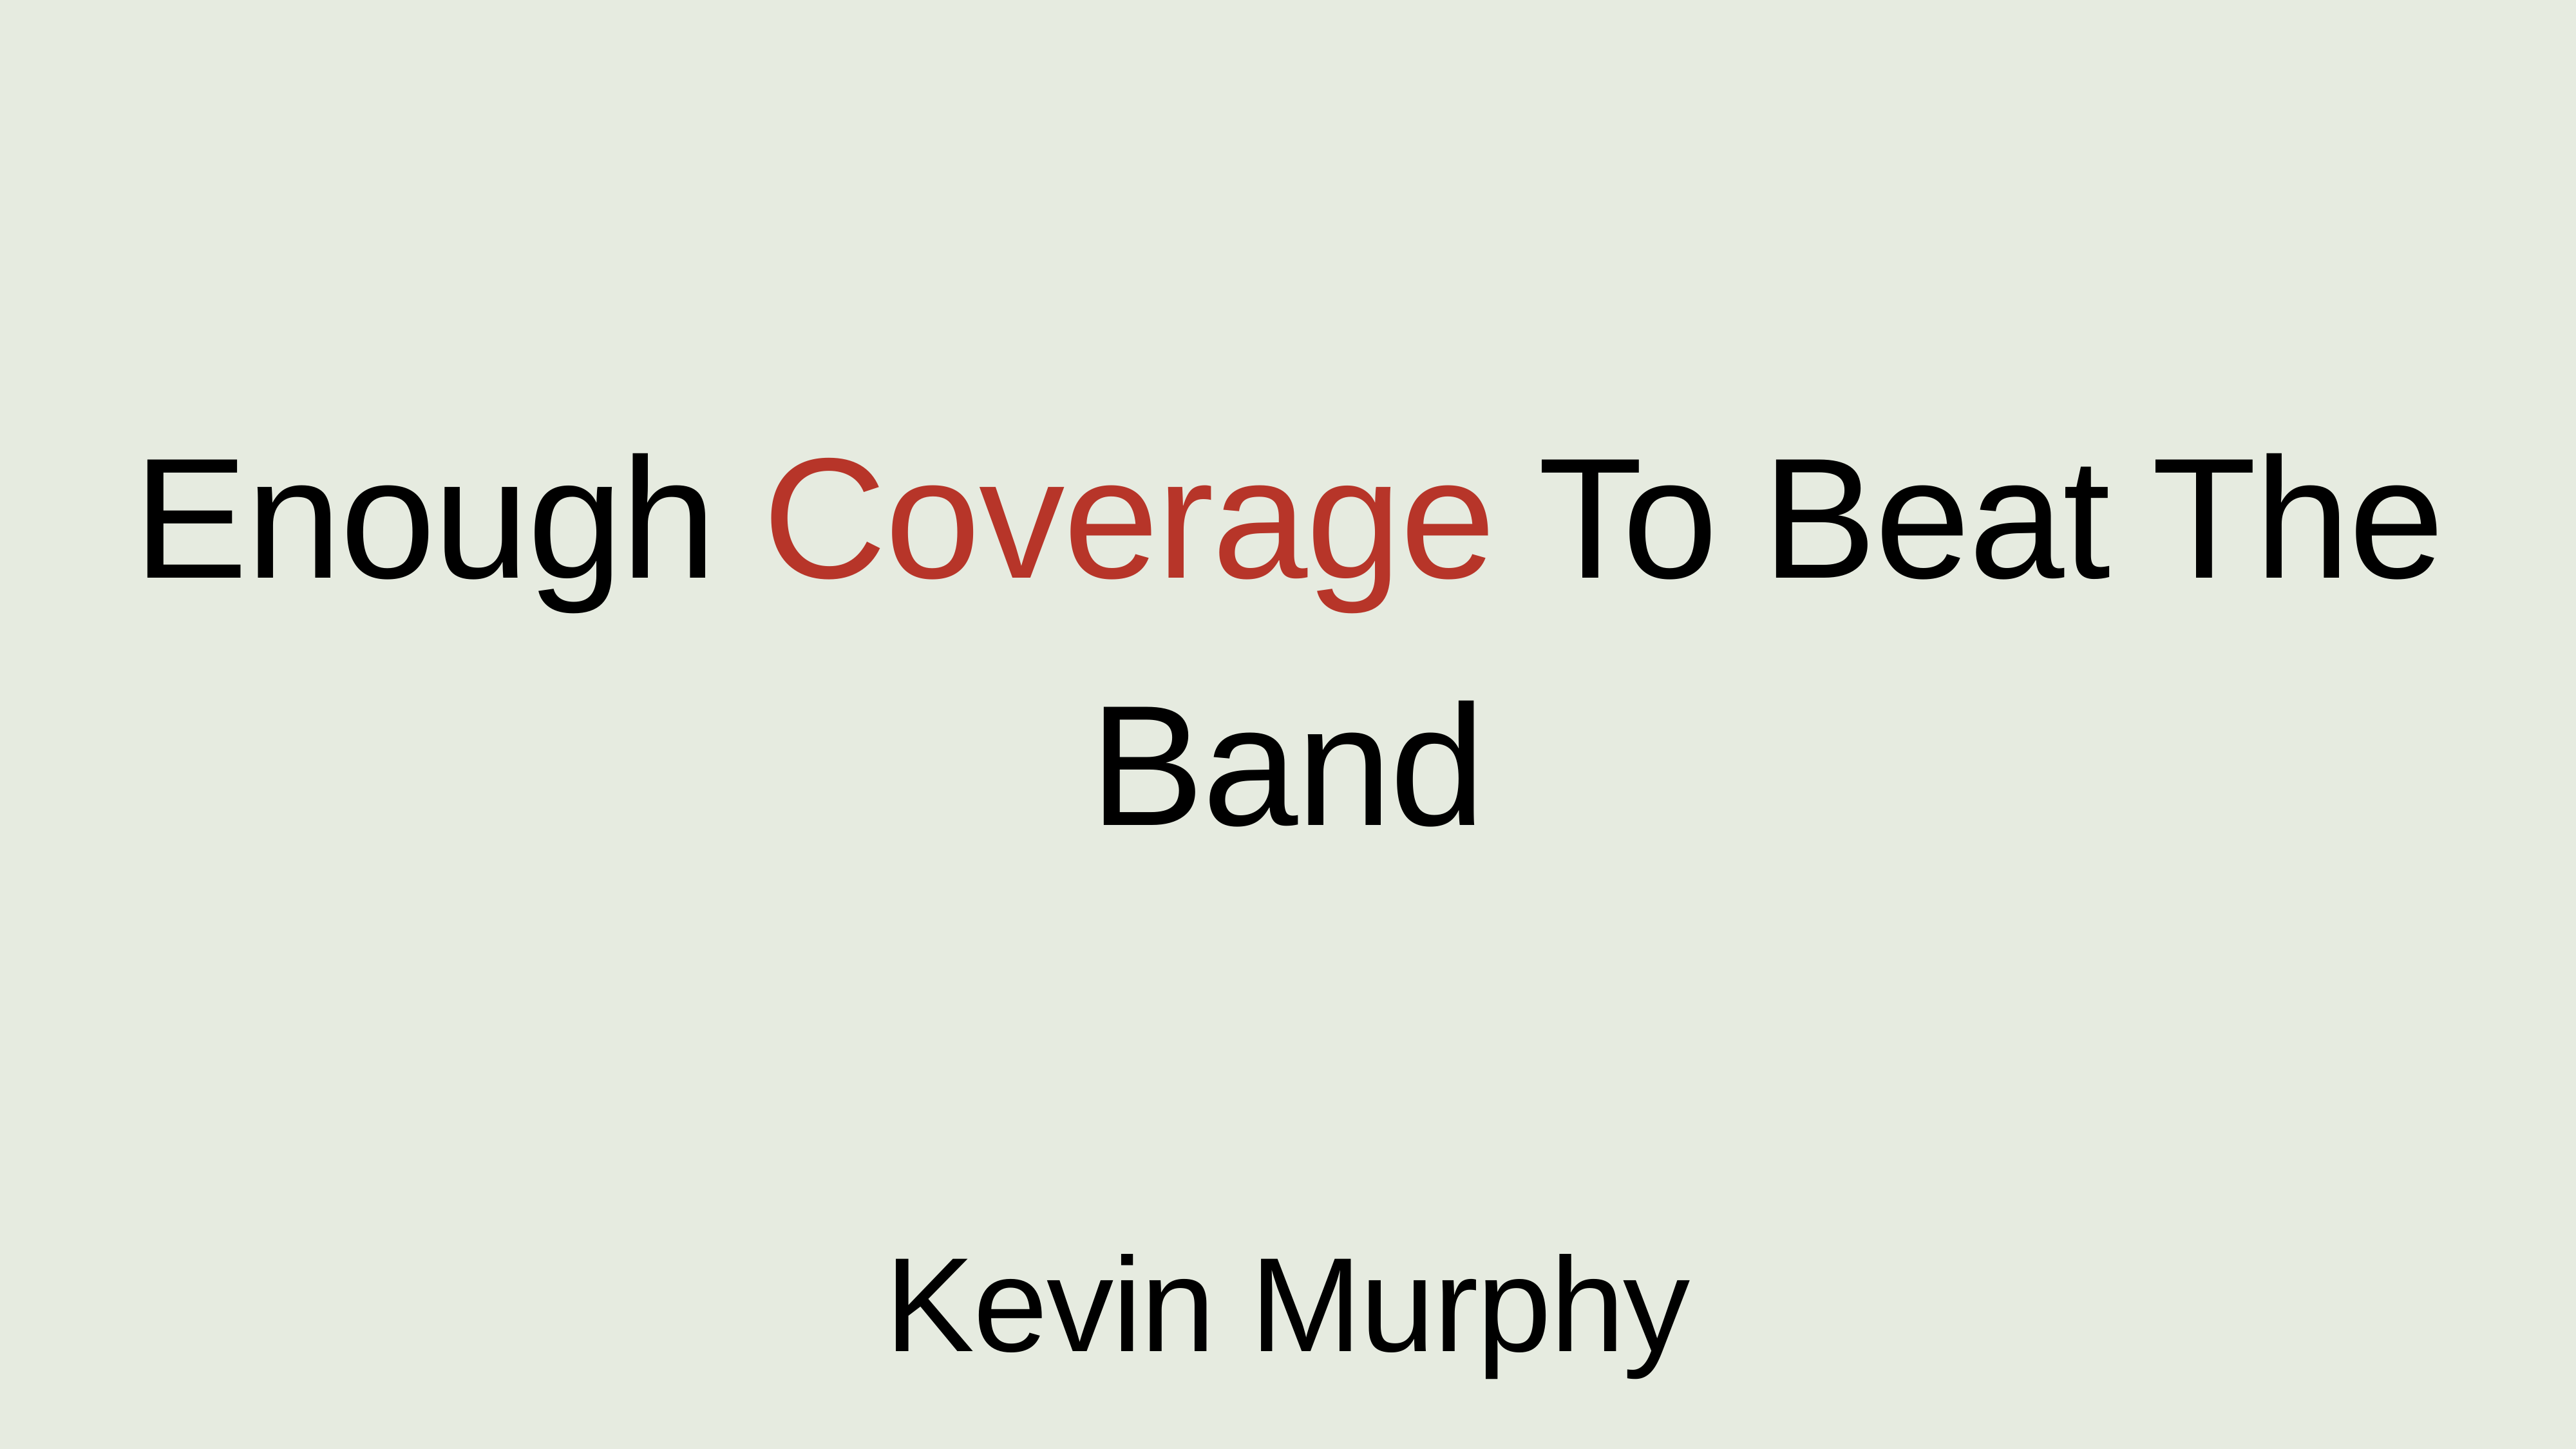

# Enough Coverage To Beat The Band
Kevin Murphy